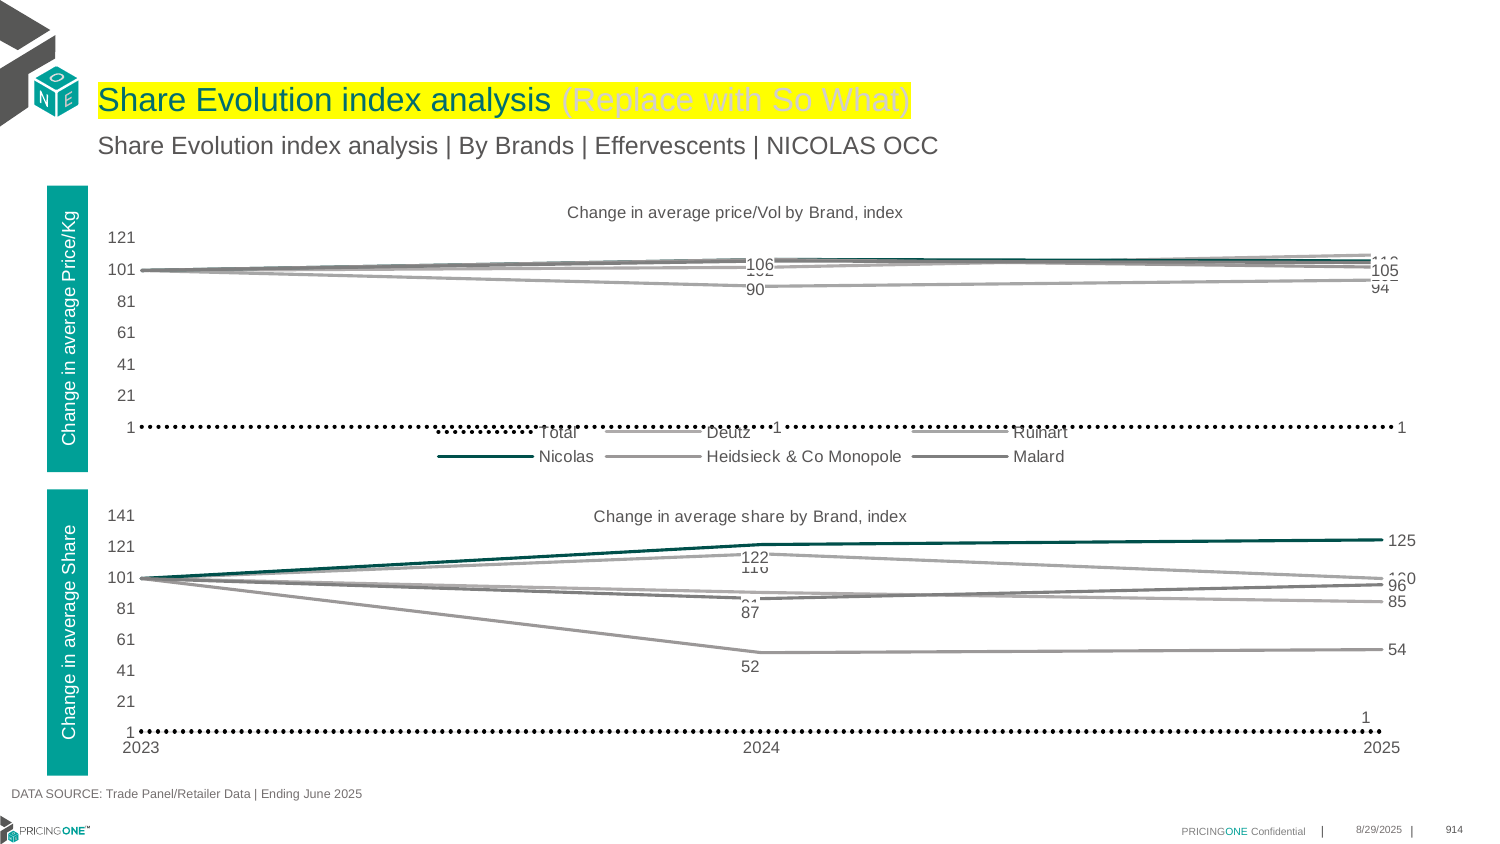

# Share Evolution index analysis (Replace with So What)
Share Evolution index analysis | By Brands | Effervescents | NICOLAS OCC

### Chart: Change in average price/Vol by Brand, index

| Category | Total | Deutz | Ruinart | Nicolas | Heidsieck & Co Monopole | Malard |
|---|---|---|---|---|---|---|
| 2023 | 1.0 | 100.0 | 100.0 | 100.0 | 100.0 | 100.0 |
| 2024 | 0.9964444910358805 | 102.0 | 90.0 | 107.0 | 107.0 | 106.0 |
| 2025 | 0.9638465016019446 | 110.0 | 94.0 | 106.0 | 102.0 | 105.0 |
Change in average Price/Kg

### Chart: Change in average share by Brand, index

| Category | Total | Deutz | Ruinart | Nicolas | Heidsieck & Co Monopole | Malard |
|---|---|---|---|---|---|---|
| 2023 | 1.0 | 100.0 | 100.0 | 100.0 | 100.0 | 100.0 |
| 2024 | 1.0 | 91.0 | 116.0 | 122.0 | 52.0 | 87.0 |
| 2025 | 1.0 | 85.0 | 100.0 | 125.0 | 54.0 | 96.0 |
Change in average Share
DATA SOURCE: Trade Panel/Retailer Data | Ending June 2025

8/29/2025
914